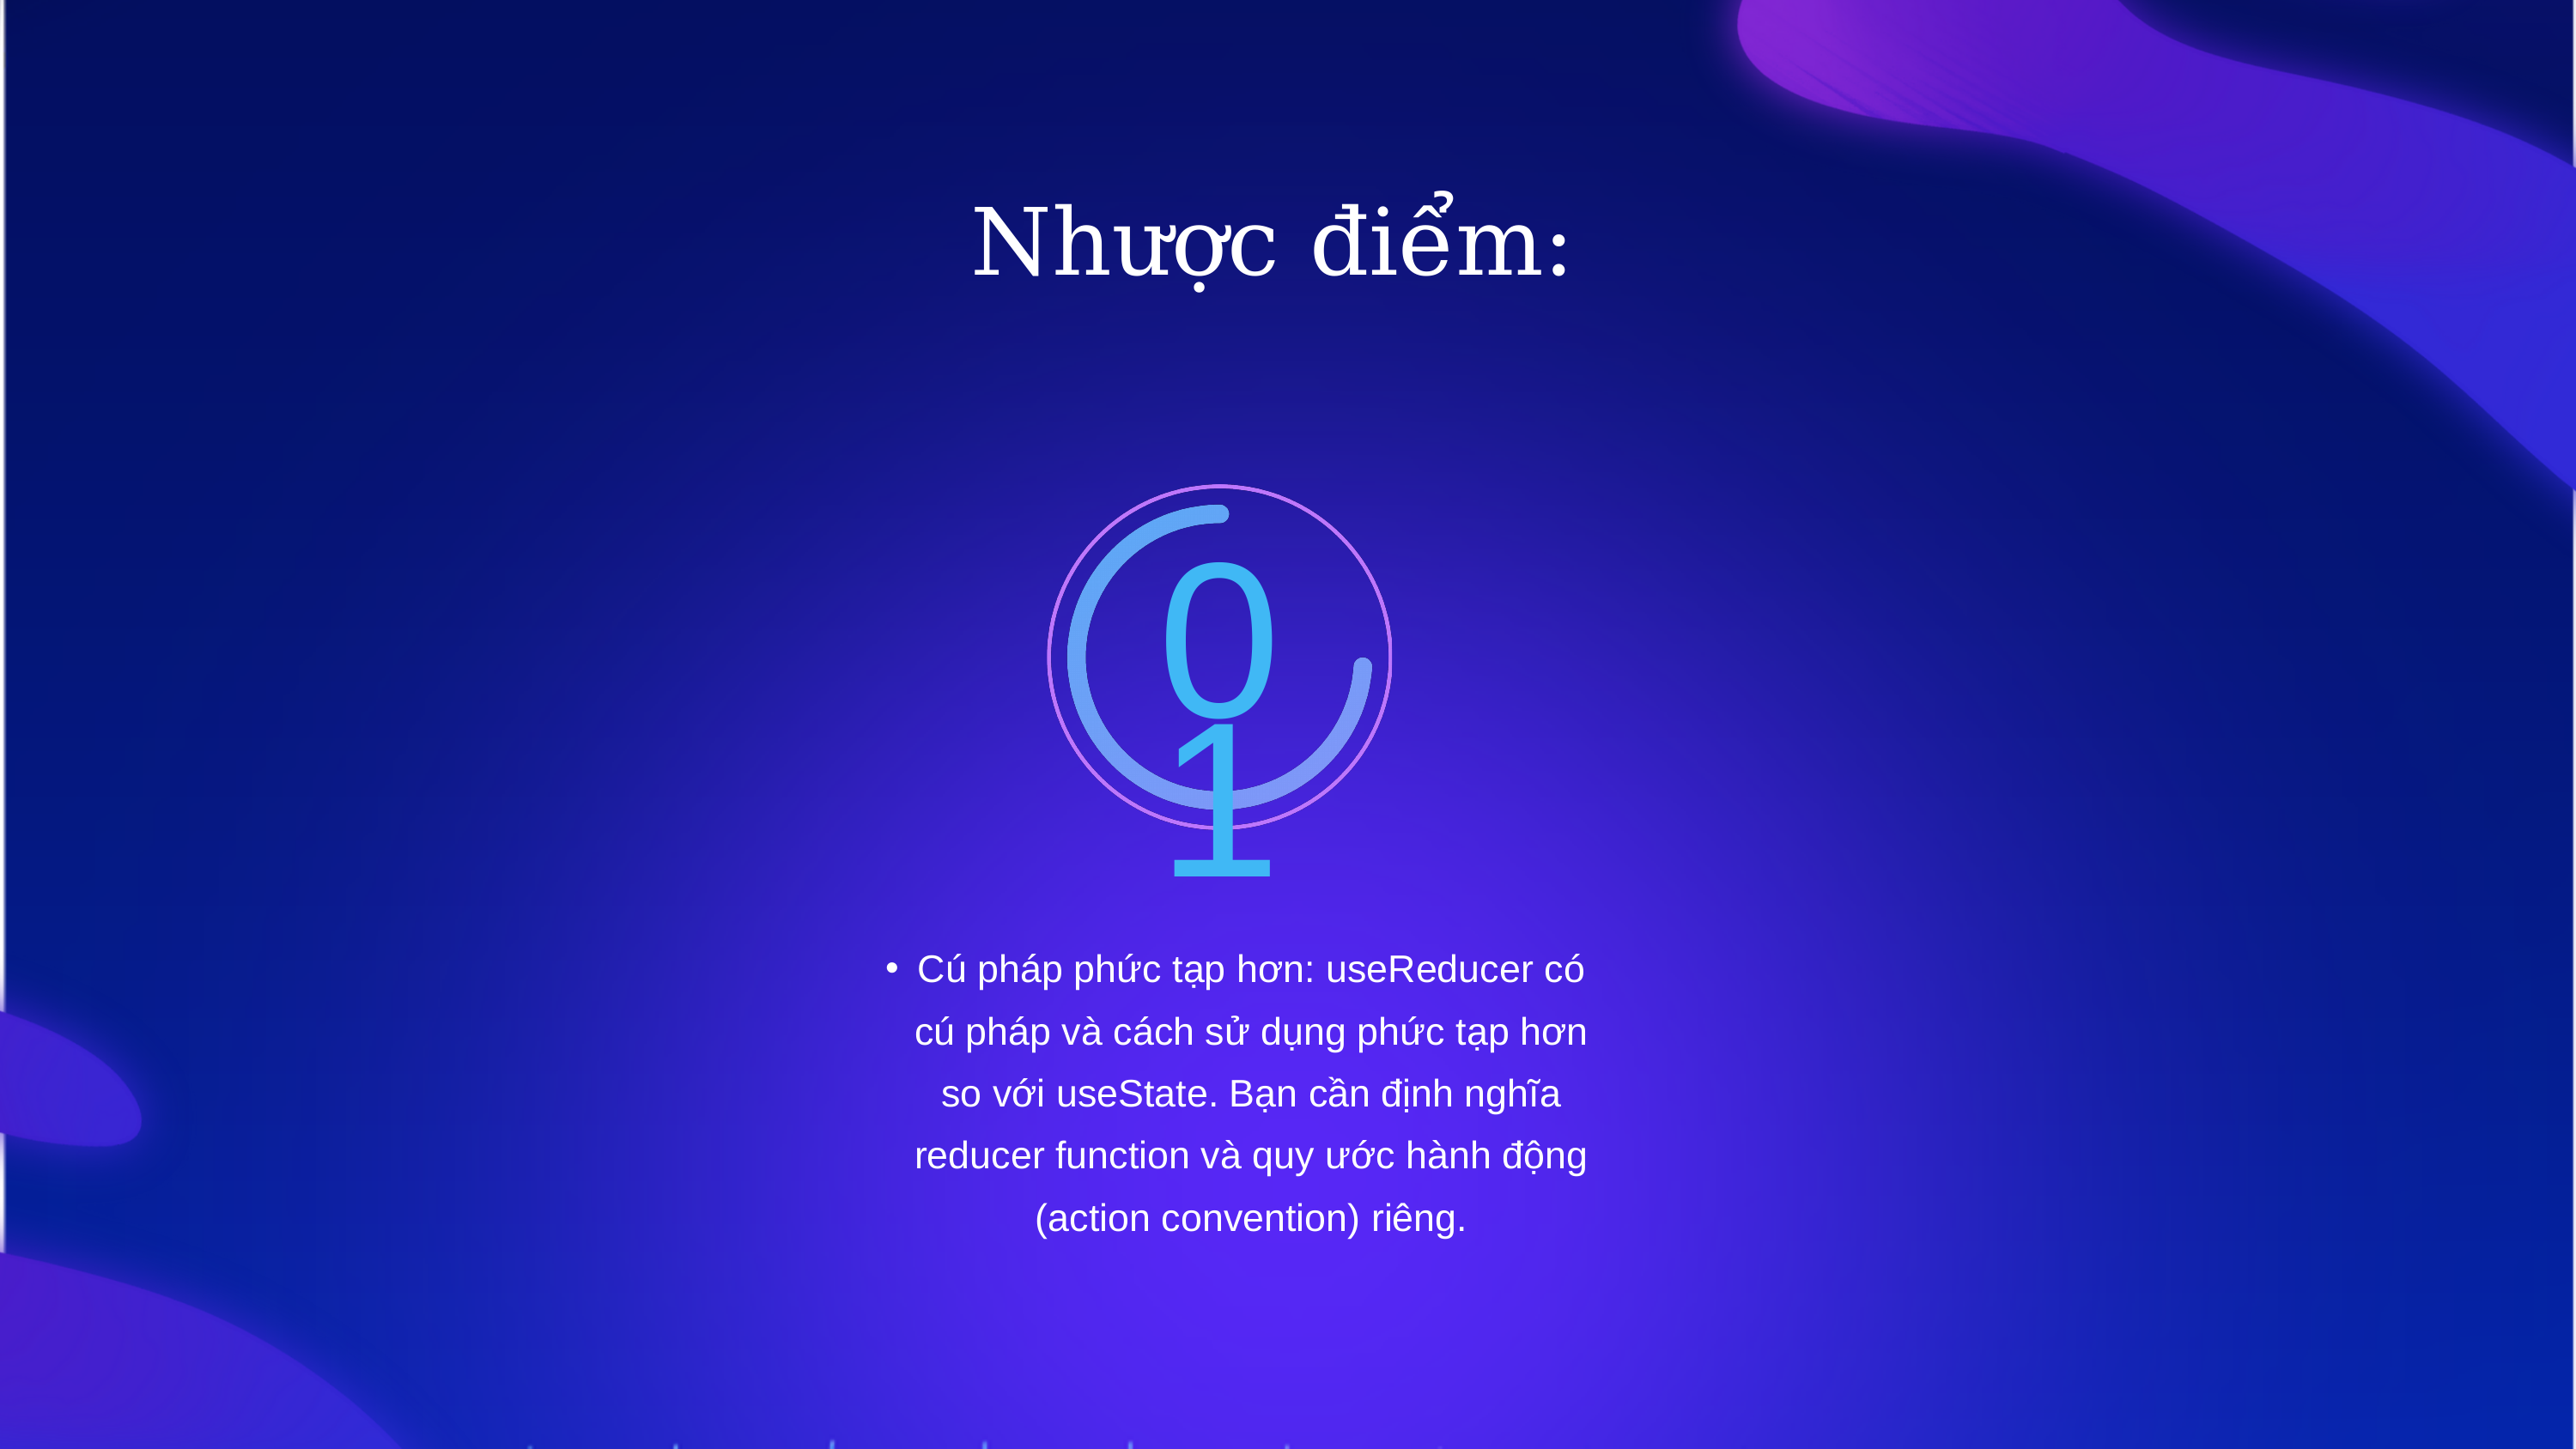

Nhược điểm:

01

Cú pháp phức tạp hơn: useReducer có cú pháp và cách sử dụng phức tạp hơn so với useState. Bạn cần định nghĩa reducer function và quy ước hành động (action convention) riêng.